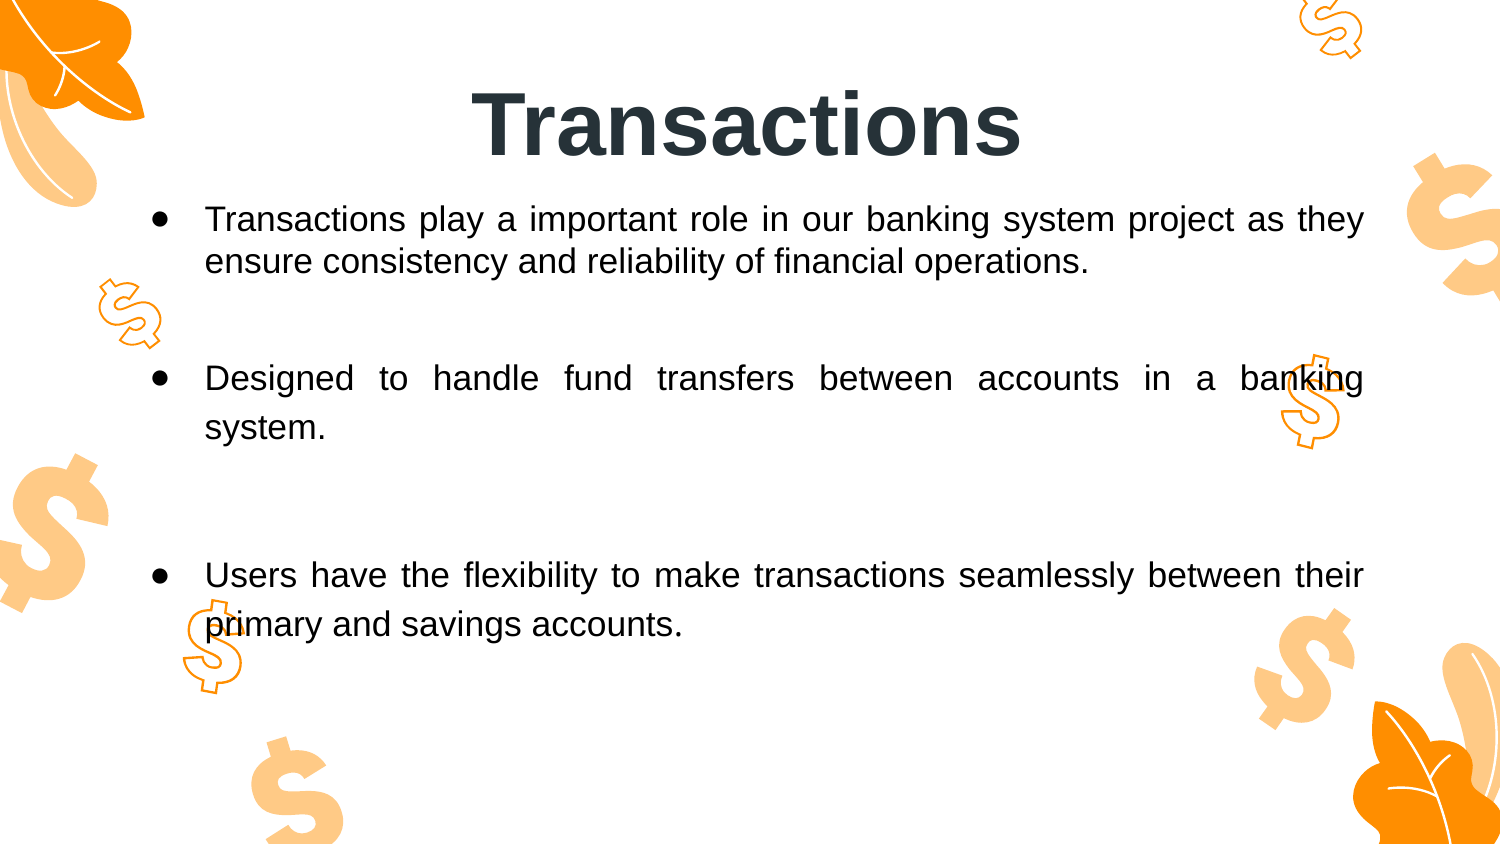

# Transactions
Transactions play a important role in our banking system project as they ensure consistency and reliability of financial operations.

Designed to handle fund transfers between accounts in a banking system.

Users have the flexibility to make transactions seamlessly between their primary and savings accounts.